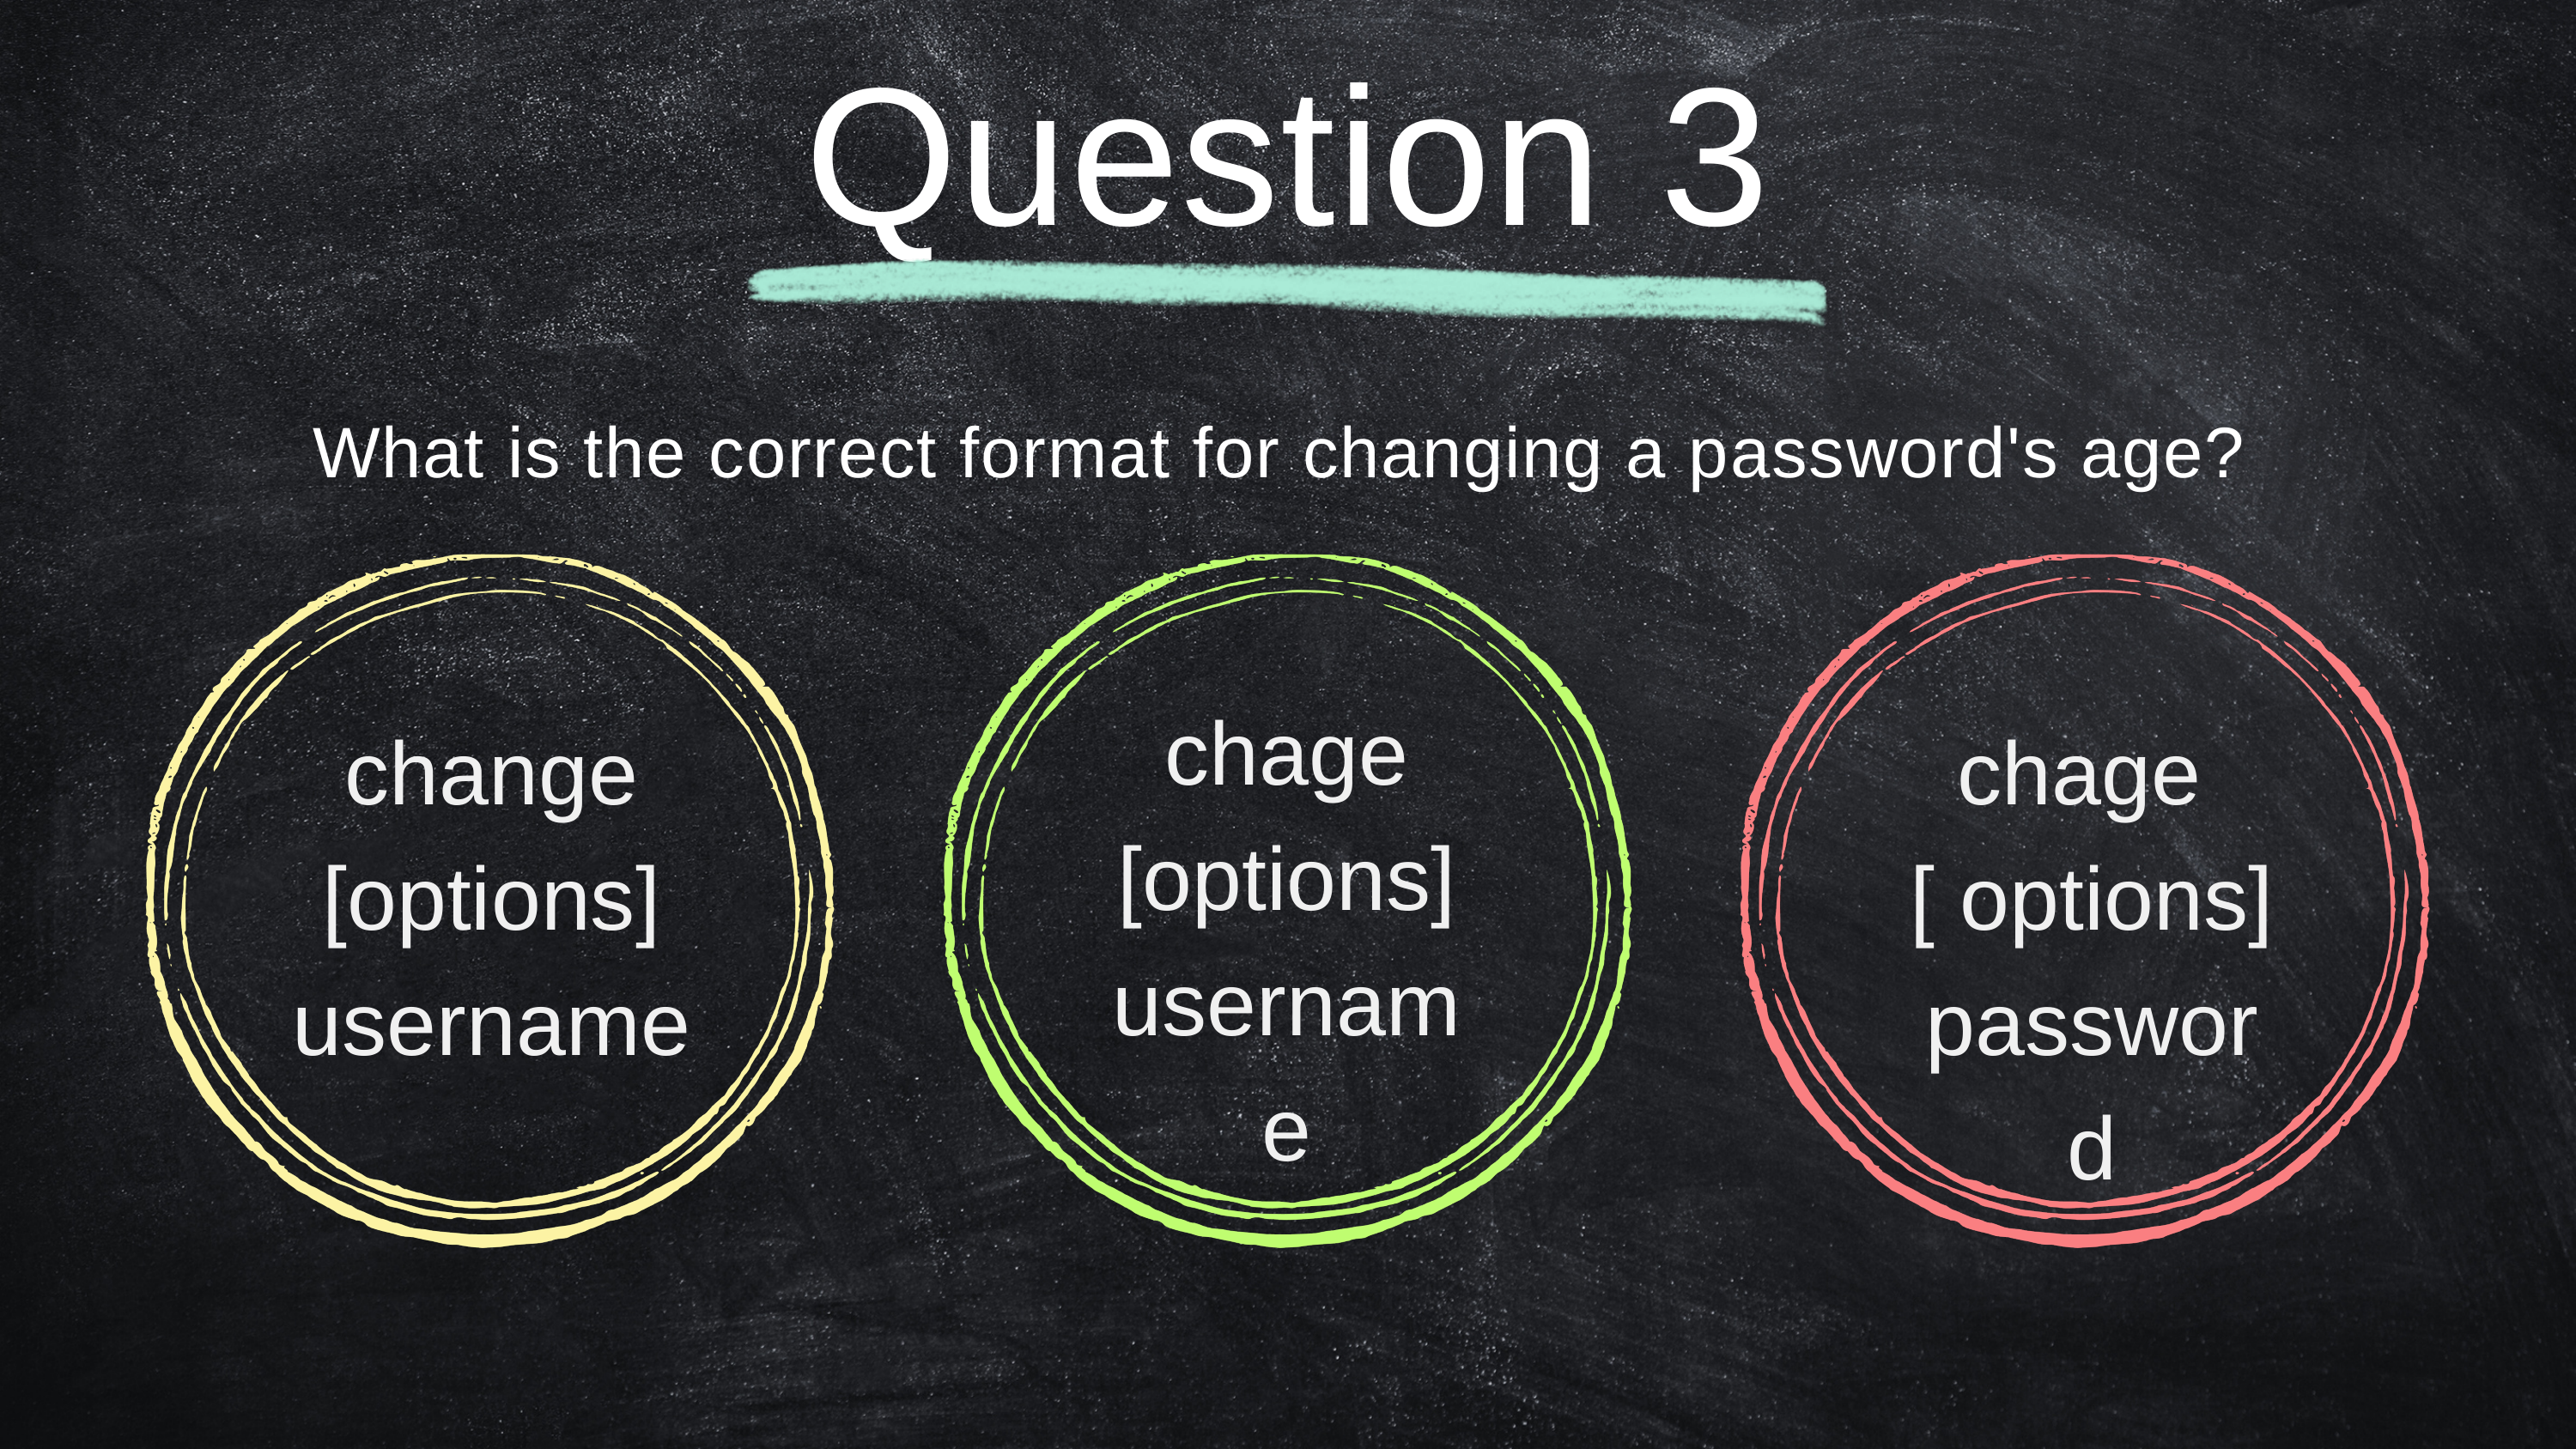

Question 3

What is the correct format for changing a password's age?

chage [options] username
change [options] username
chage
[ options] password